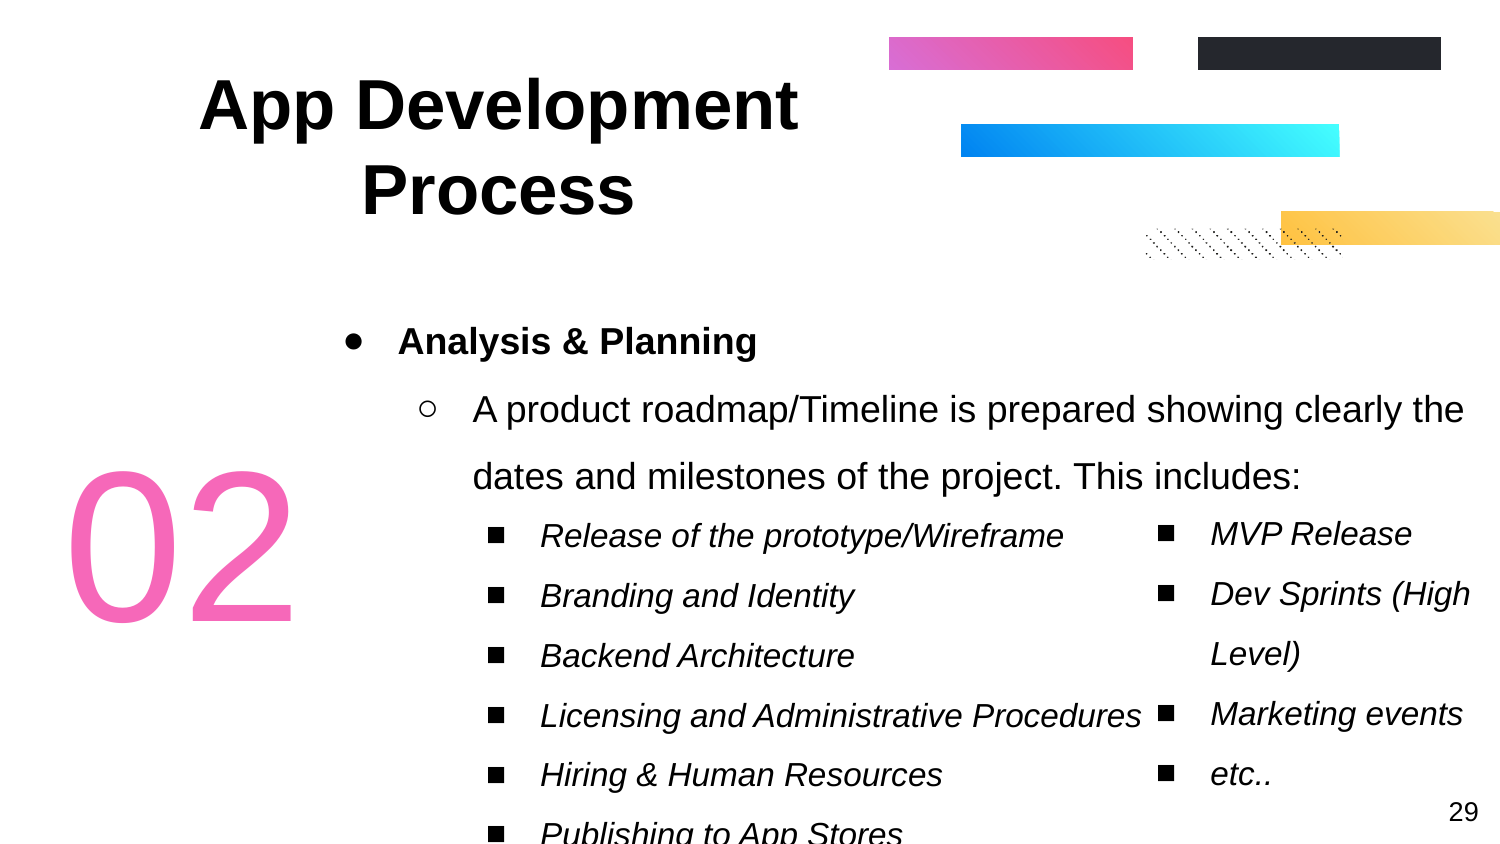

# App Development Process
Analysis & Planning
A product roadmap/Timeline is prepared showing clearly the dates and milestones of the project. This includes:
02
MVP Release
Dev Sprints (High Level)
Marketing events
etc..
Release of the prototype/Wireframe
Branding and Identity
Backend Architecture
Licensing and Administrative Procedures
Hiring & Human Resources
Publishing to App Stores
29